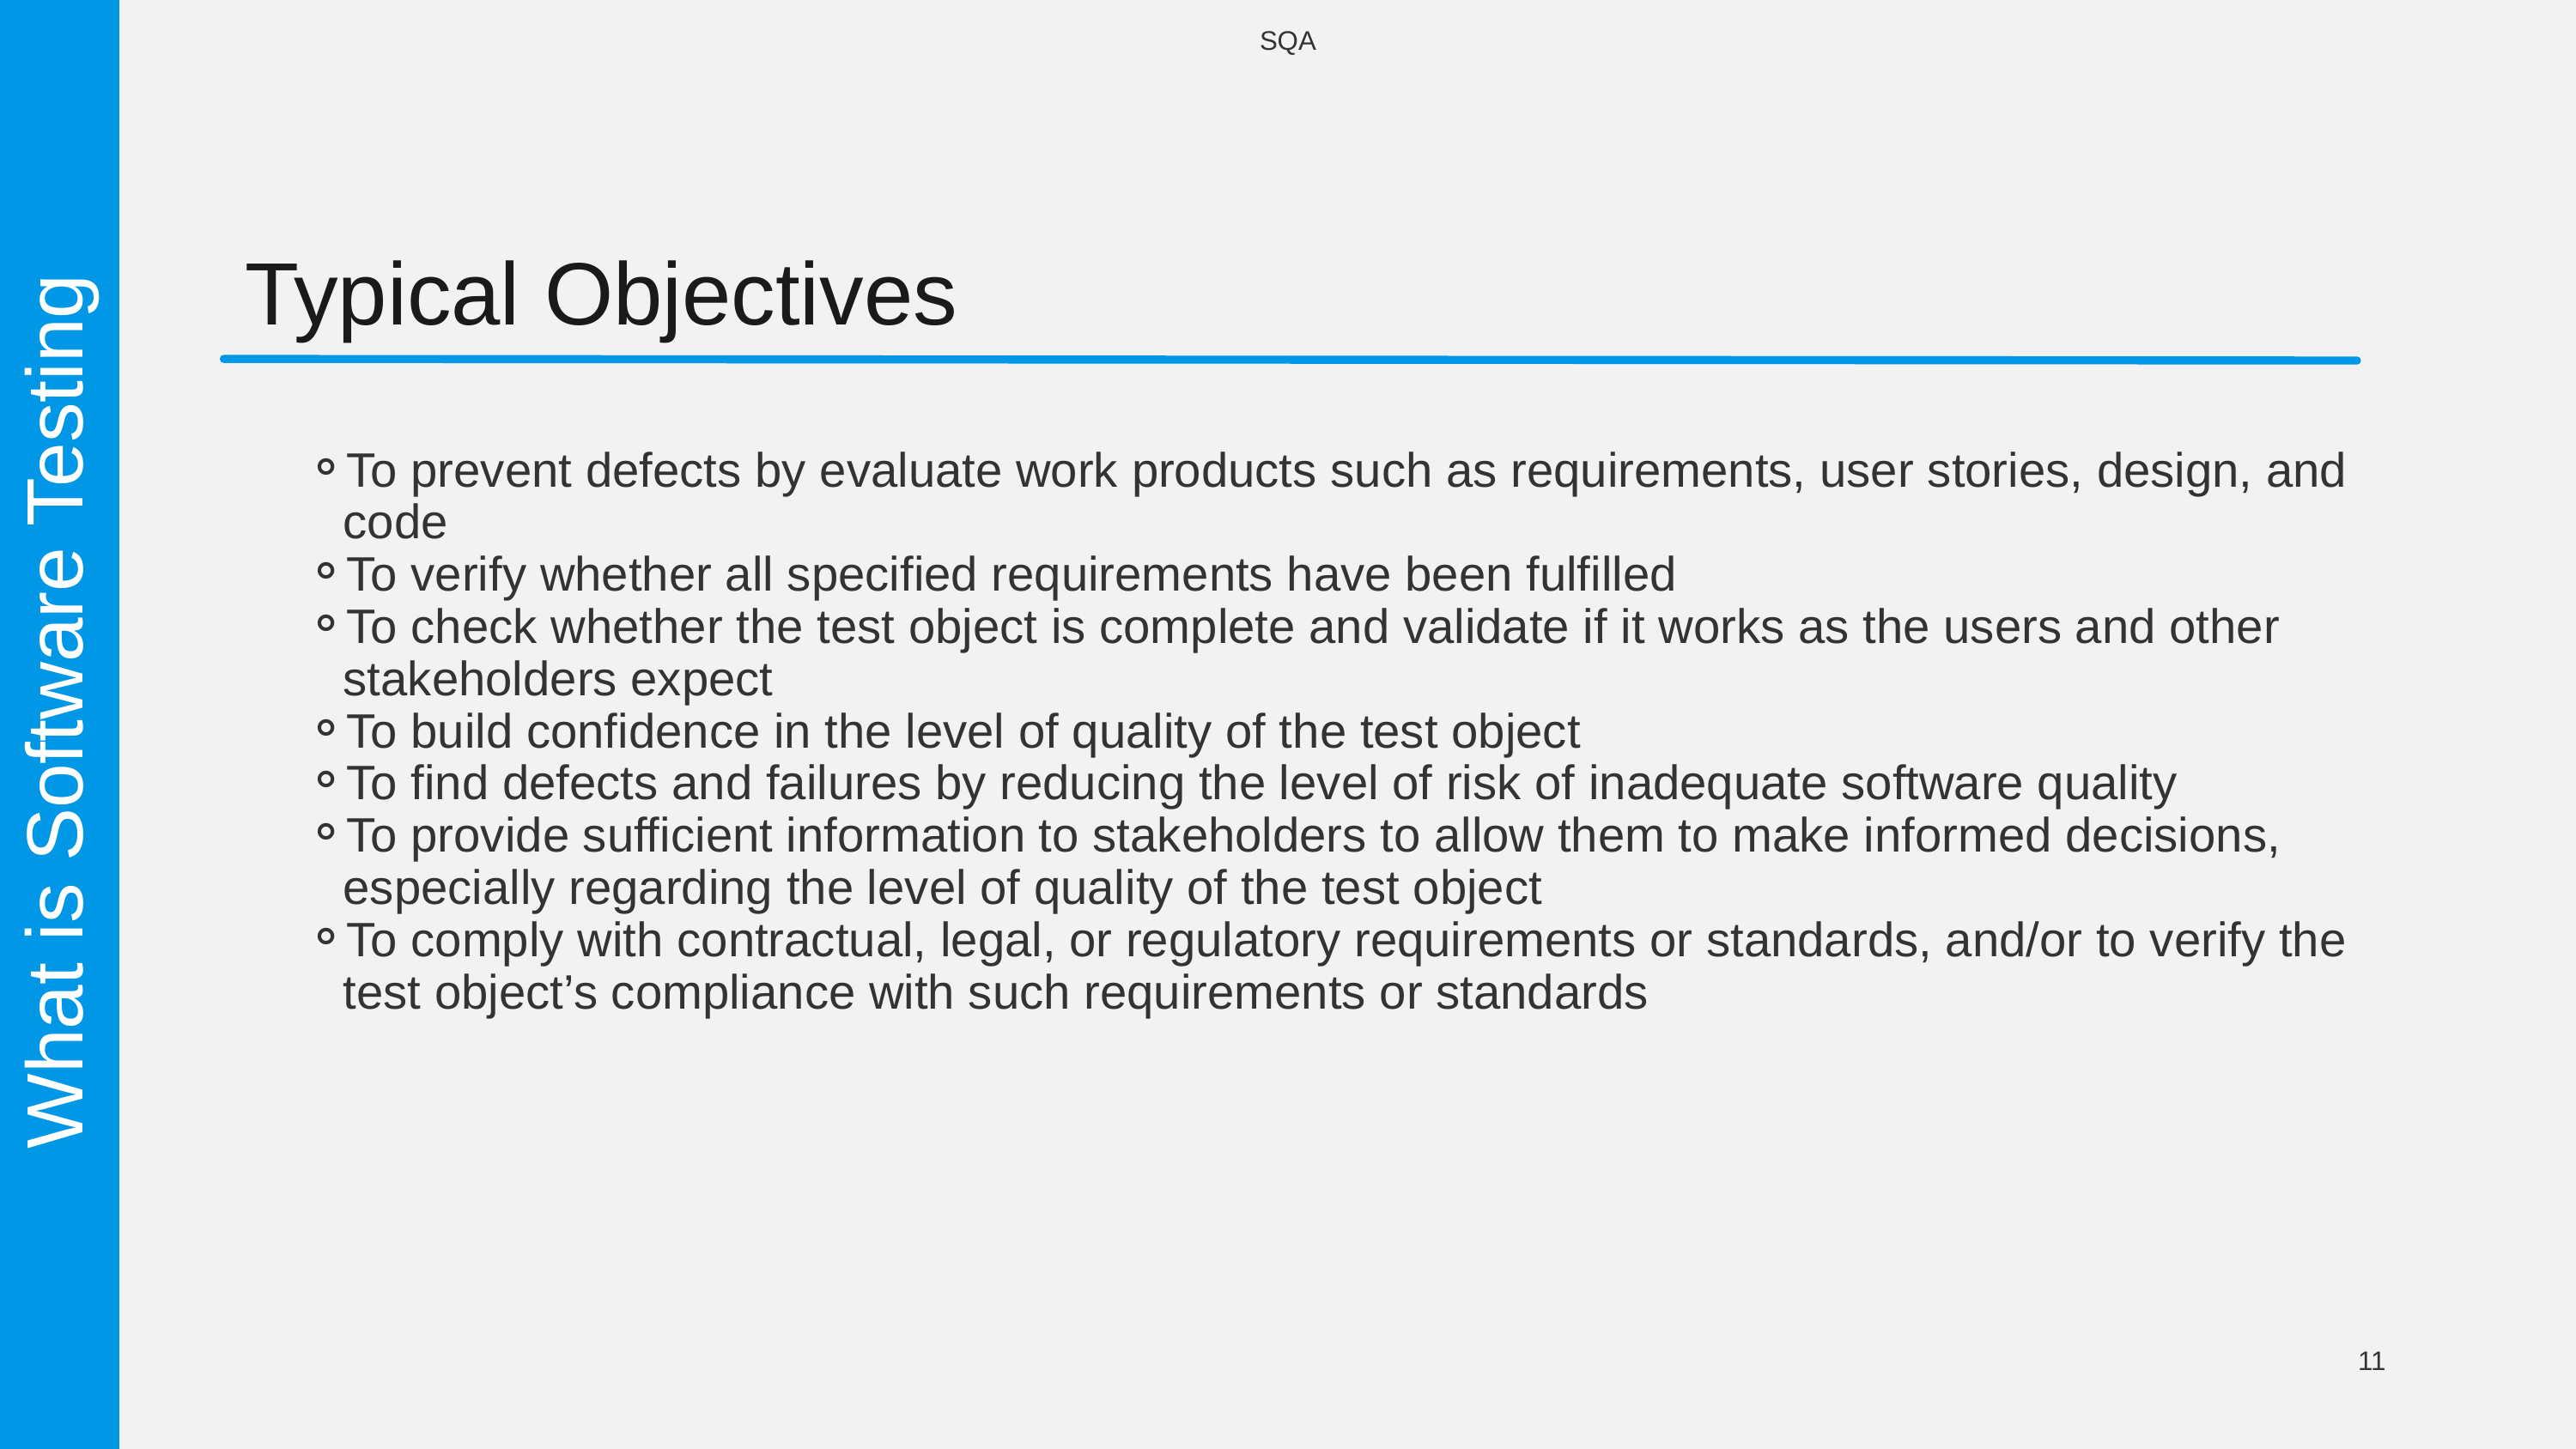

SQA
Typical Objectives

To prevent defects by evaluate work products such as requirements, user stories, design, and code
To verify whether all specified requirements have been fulfilled
To check whether the test object is complete and validate if it works as the users and other stakeholders expect
To build confidence in the level of quality of the test object
To find defects and failures by reducing the level of risk of inadequate software quality
To provide sufficient information to stakeholders to allow them to make informed decisions, especially regarding the level of quality of the test object
To comply with contractual, legal, or regulatory requirements or standards, and/or to verify the test object’s compliance with such requirements or standards
What is Software Testing
11